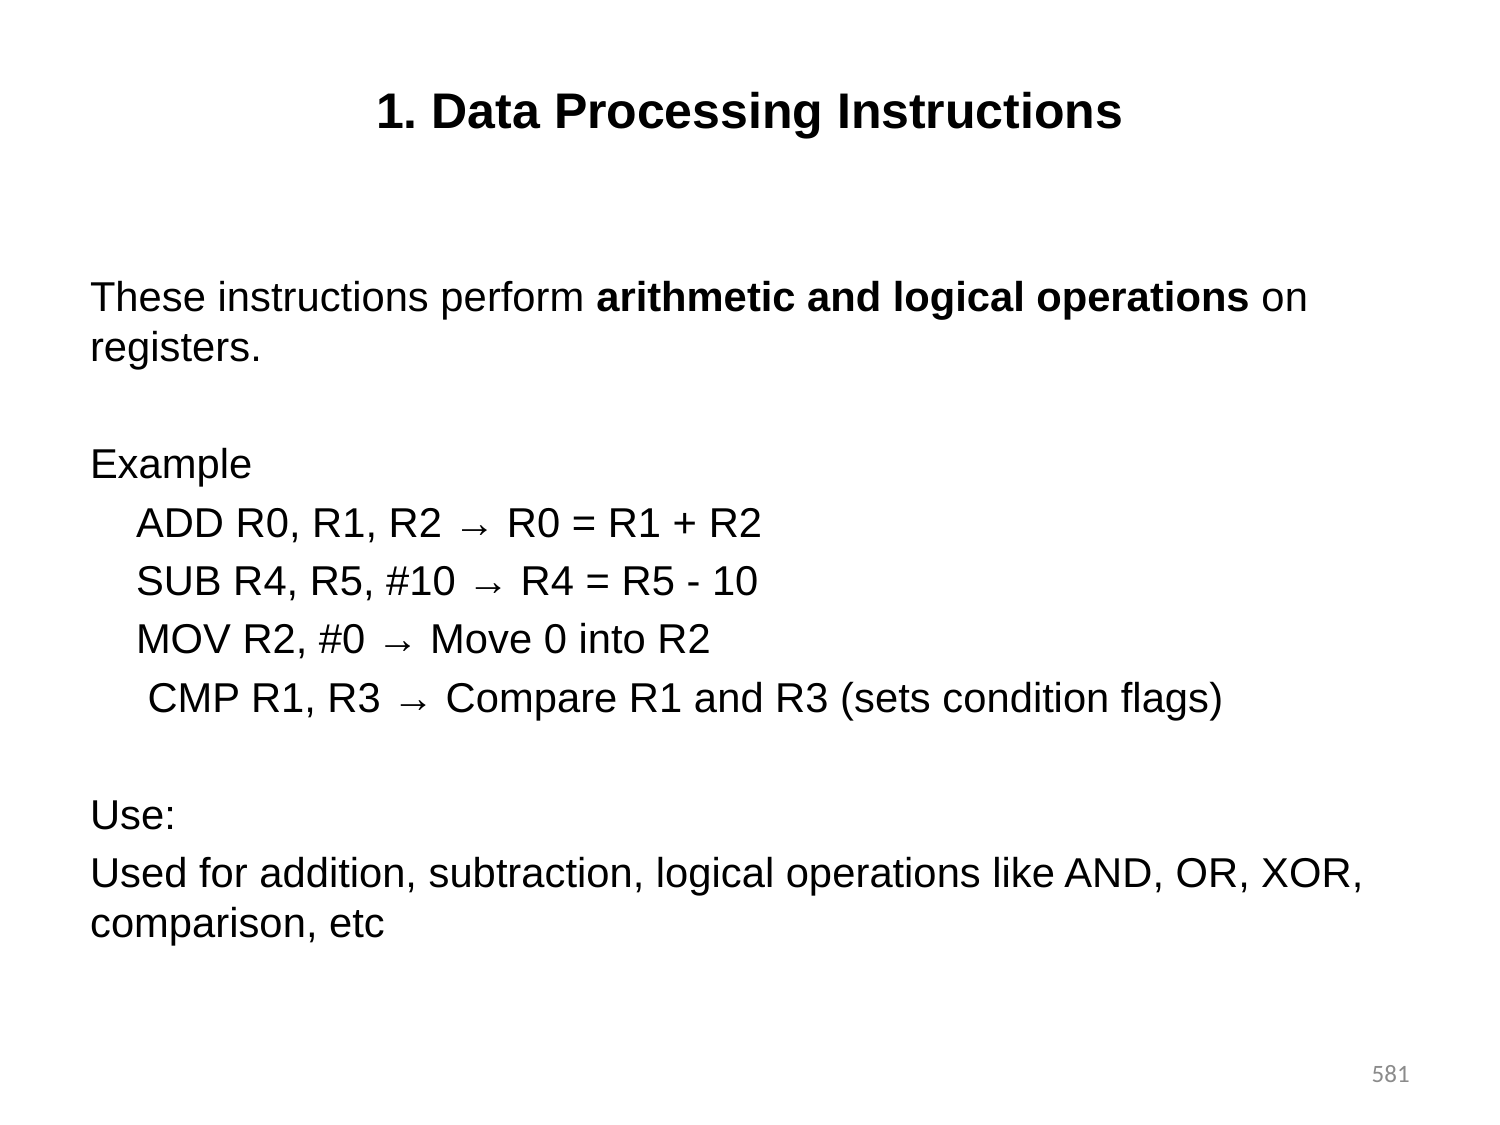

# 1. Data Processing Instructions
These instructions perform arithmetic and logical operations on registers.

Example
    ADD R0, R1, R2 → R0 = R1 + R2
    SUB R4, R5, #10 → R4 = R5 - 10
    MOV R2, #0 → Move 0 into R2
     CMP R1, R3 → Compare R1 and R3 (sets condition flags)

Use:
Used for addition, subtraction, logical operations like AND, OR, XOR, comparison, etc

581